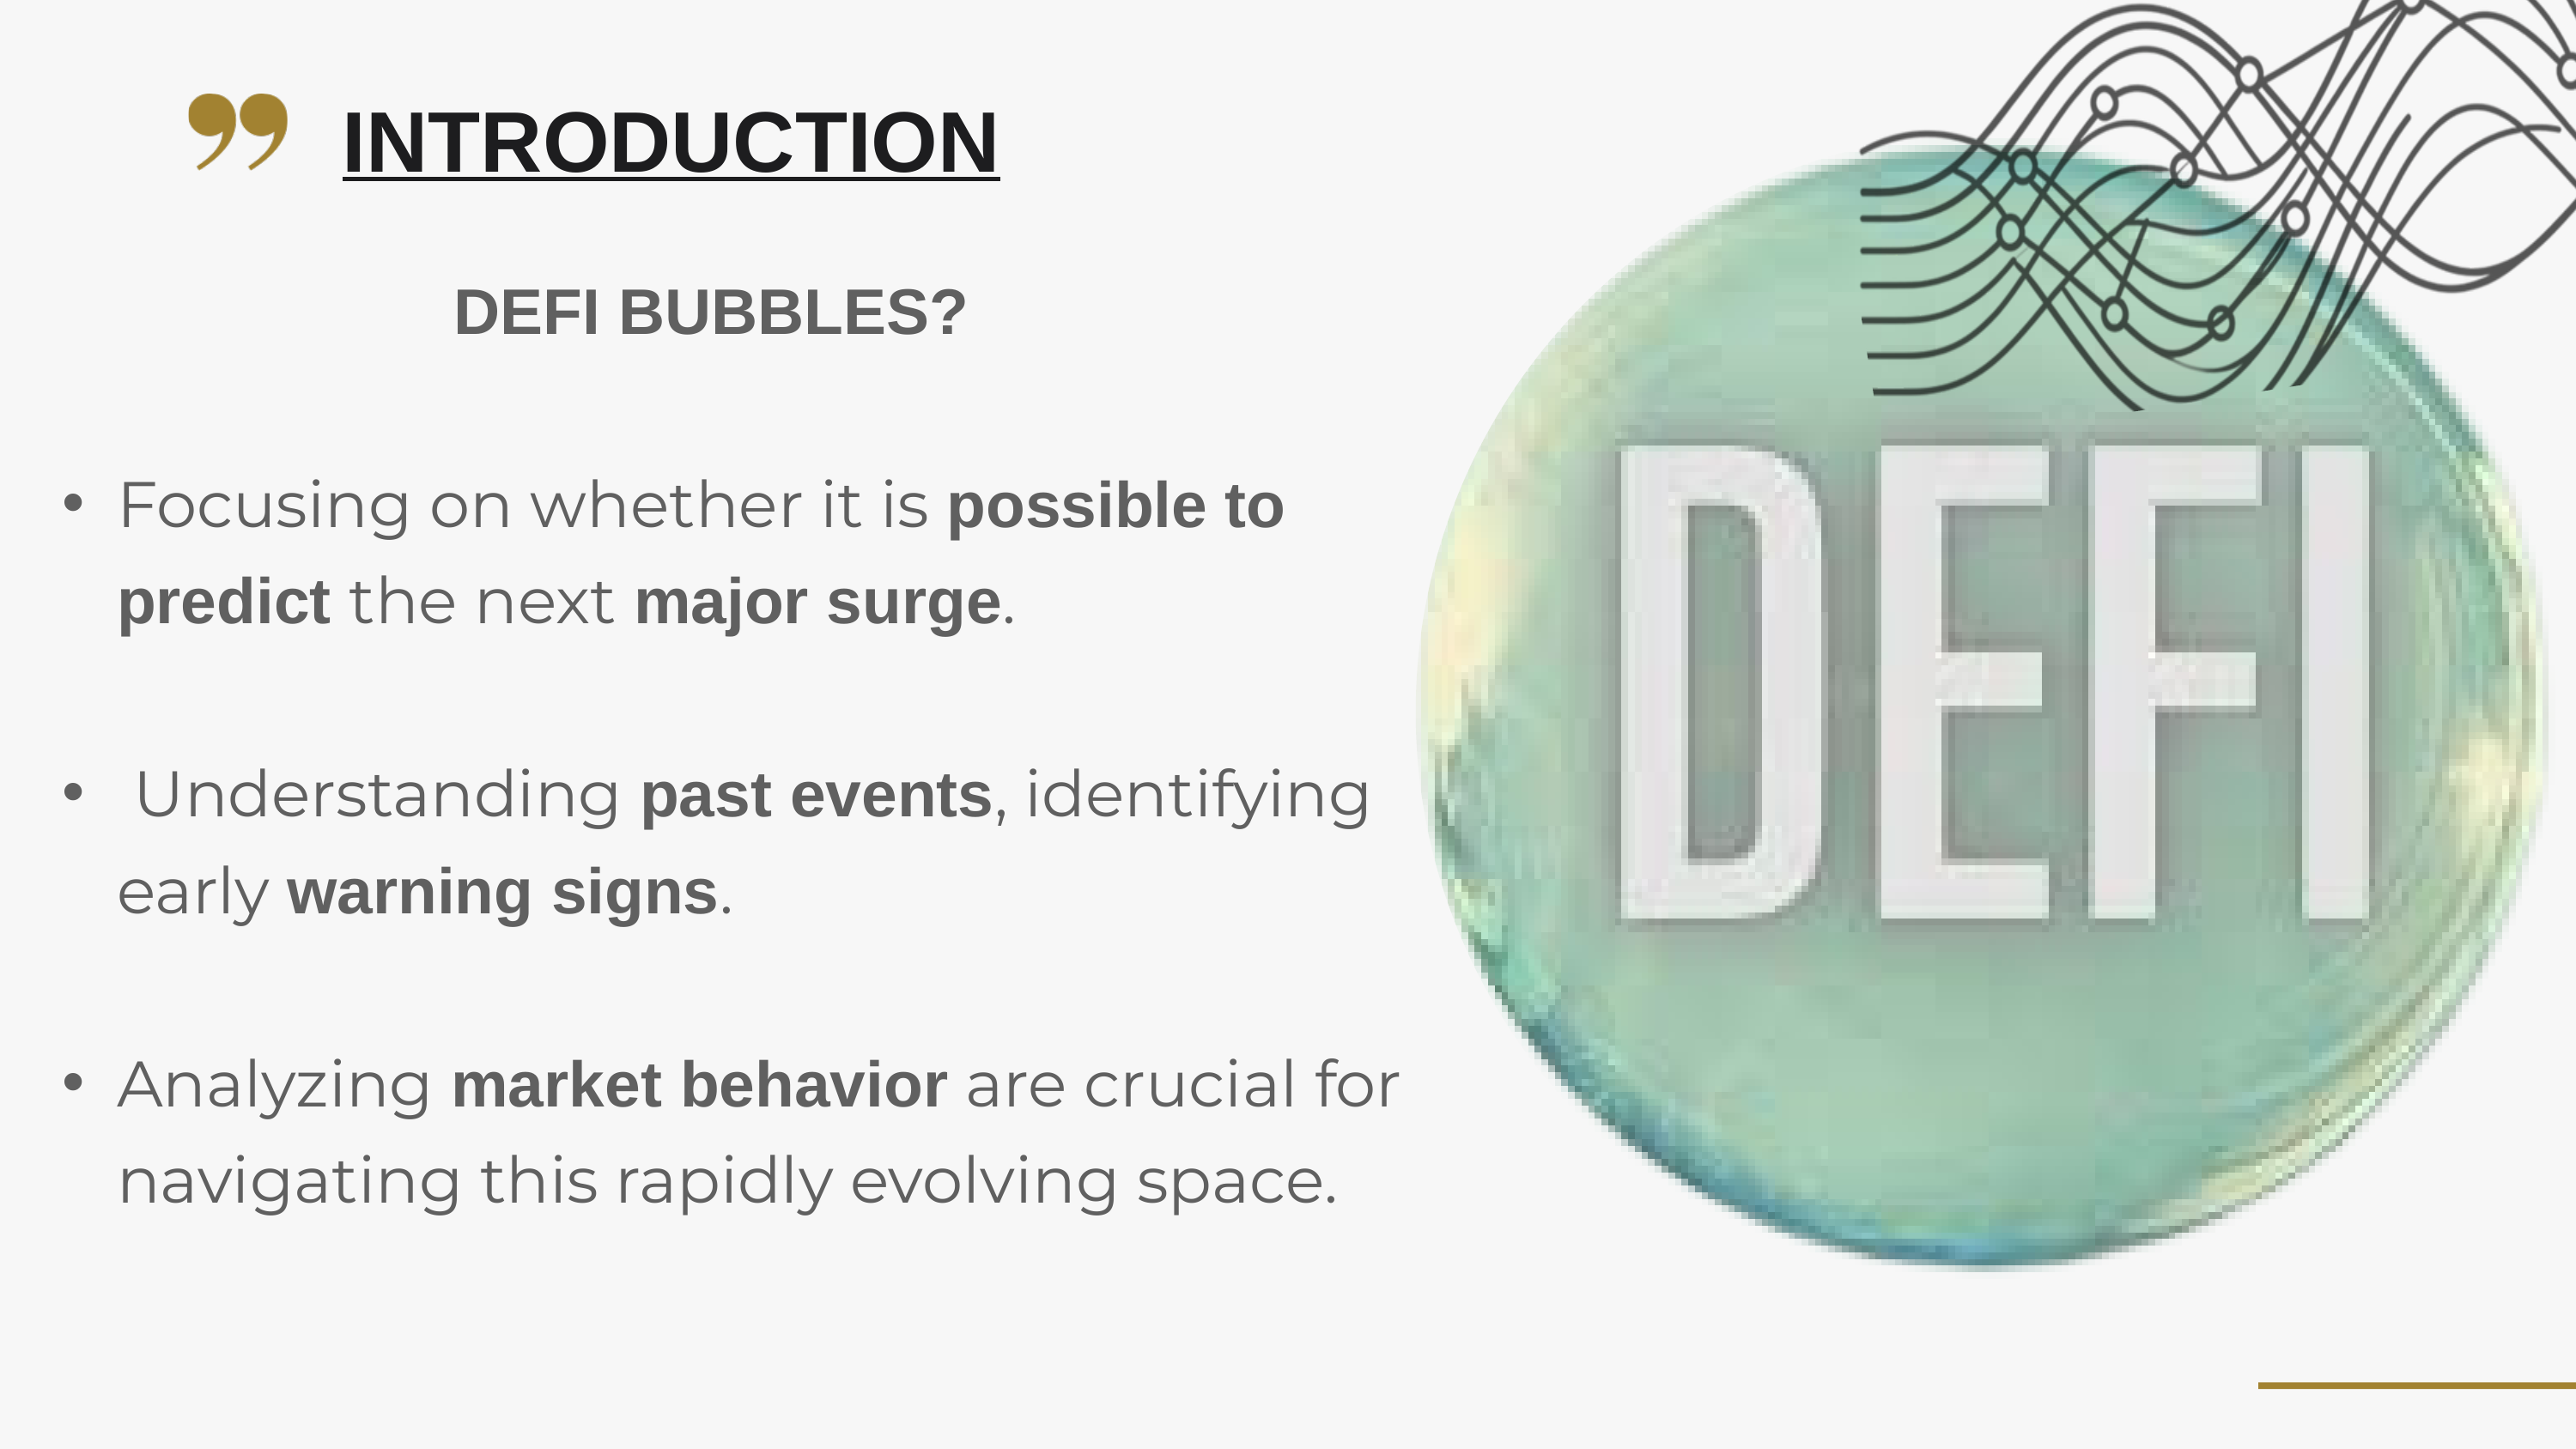

INTRODUCTION

DEFI BUBBLES?

Focusing on whether it is possible to predict the next major surge.

 Understanding past events, identifying early warning signs.

Analyzing market behavior are crucial for navigating this rapidly evolving space.